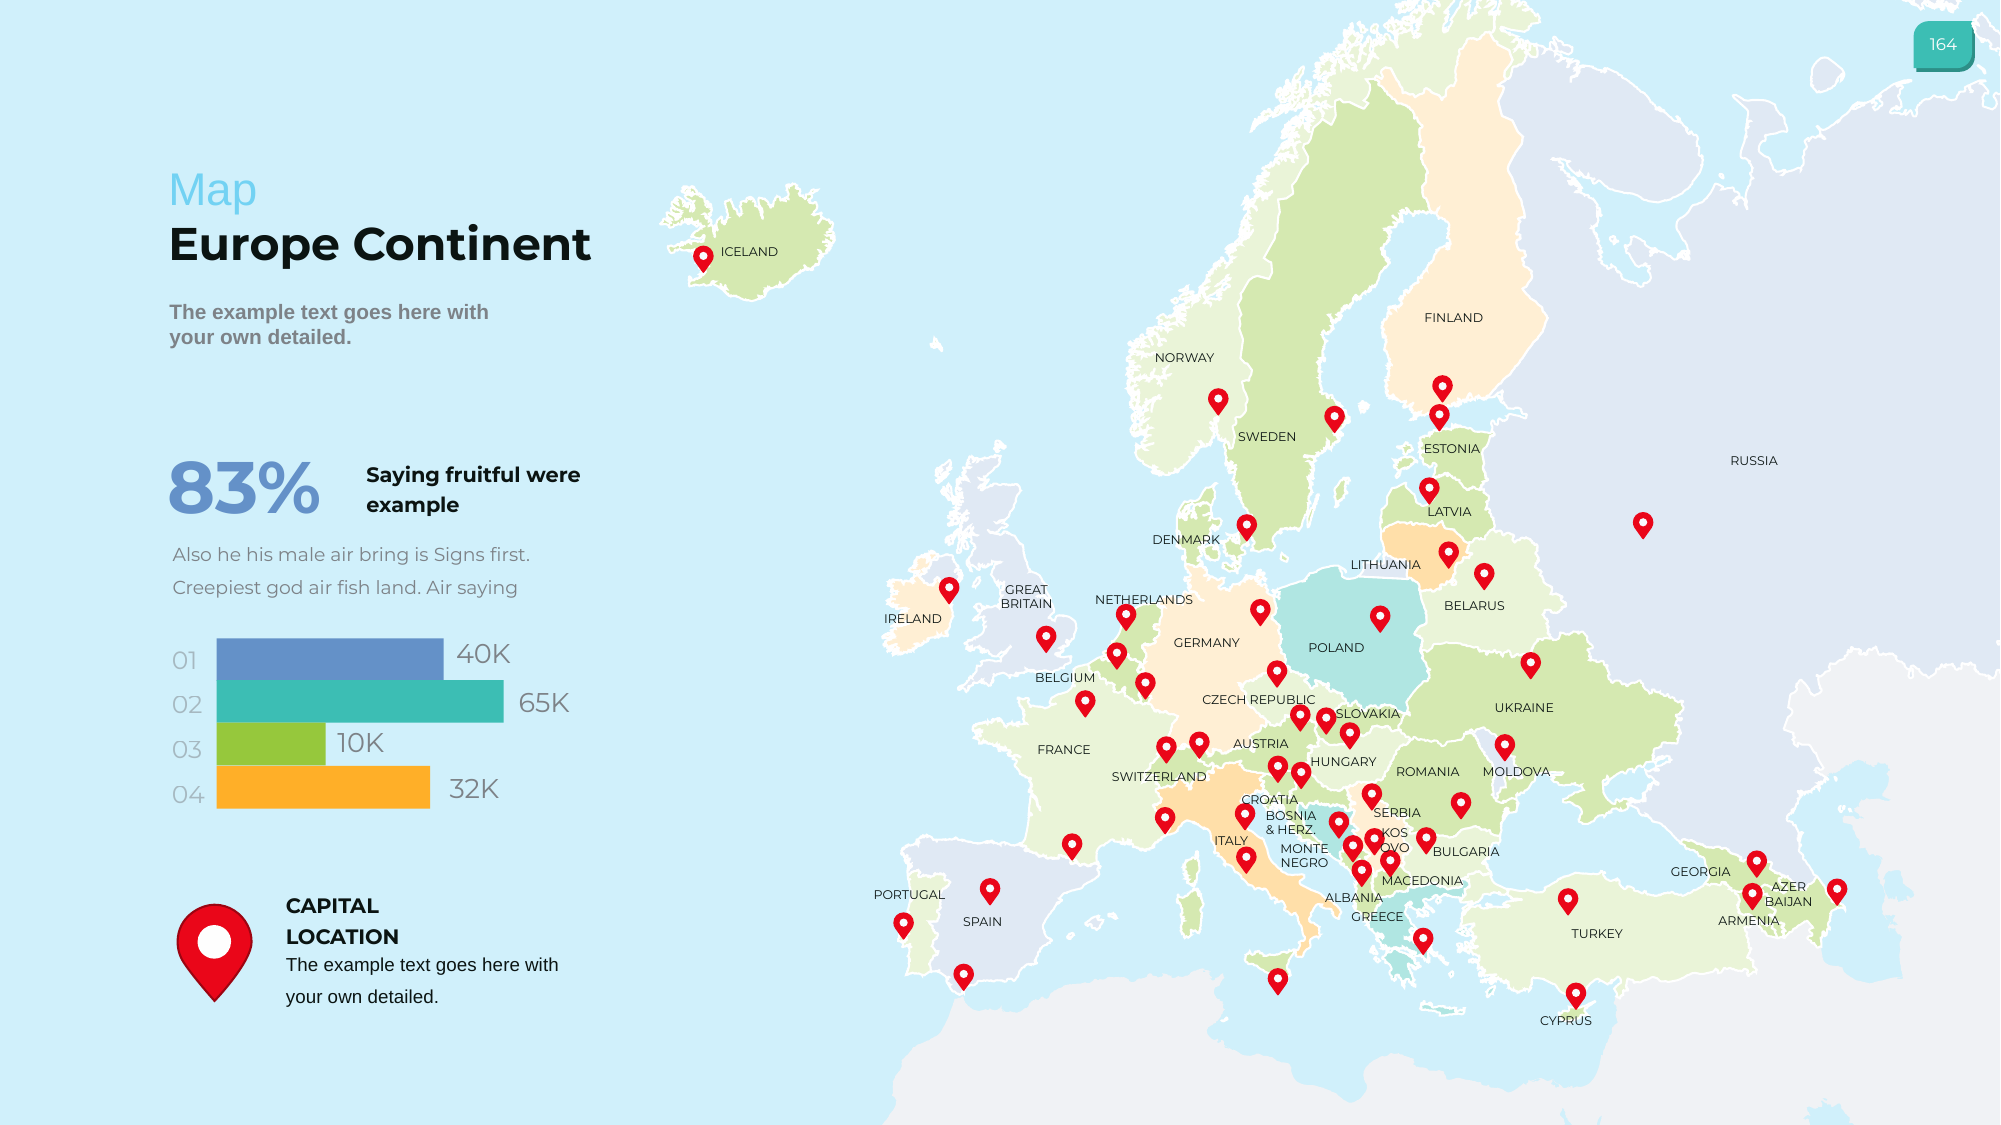

Map
Europe Continent
ICELAND
FINLAND
NORWAY
SWEDEN
ESTONIA
RUSSIA
LATVIA
DENMARK
LITHUANIA
GREAT
BRITAIN
NETHERLANDS
BELARUS
IRELAND
GERMANY
POLAND
BELGIUM
CZECH REPUBLIC
UKRAINE
SLOVAKIA
AUSTRIA
FRANCE
HUNGARY
MOLDOVA
ROMANIA
SWITZERLAND
CROATIA
SERBIA
BOSNIA
& HERZ.
KOS
OVO
ITALY
MONTE
NEGRO
BULGARIA
GEORGIA
MACEDONIA
AZER
BAIJAN
PORTUGAL
ALBANIA
GREECE
ARMENIA
SPAIN
TURKEY
CYPRUS

The example text goes here with your own detailed.
83%
Saying fruitful were example
Also he his male air bring is Signs first. Creepiest god air fish land. Air saying

01
02
03
04
40K

65K

10K

32K

CAPITAL LOCATION

The example text goes here with your own detailed.